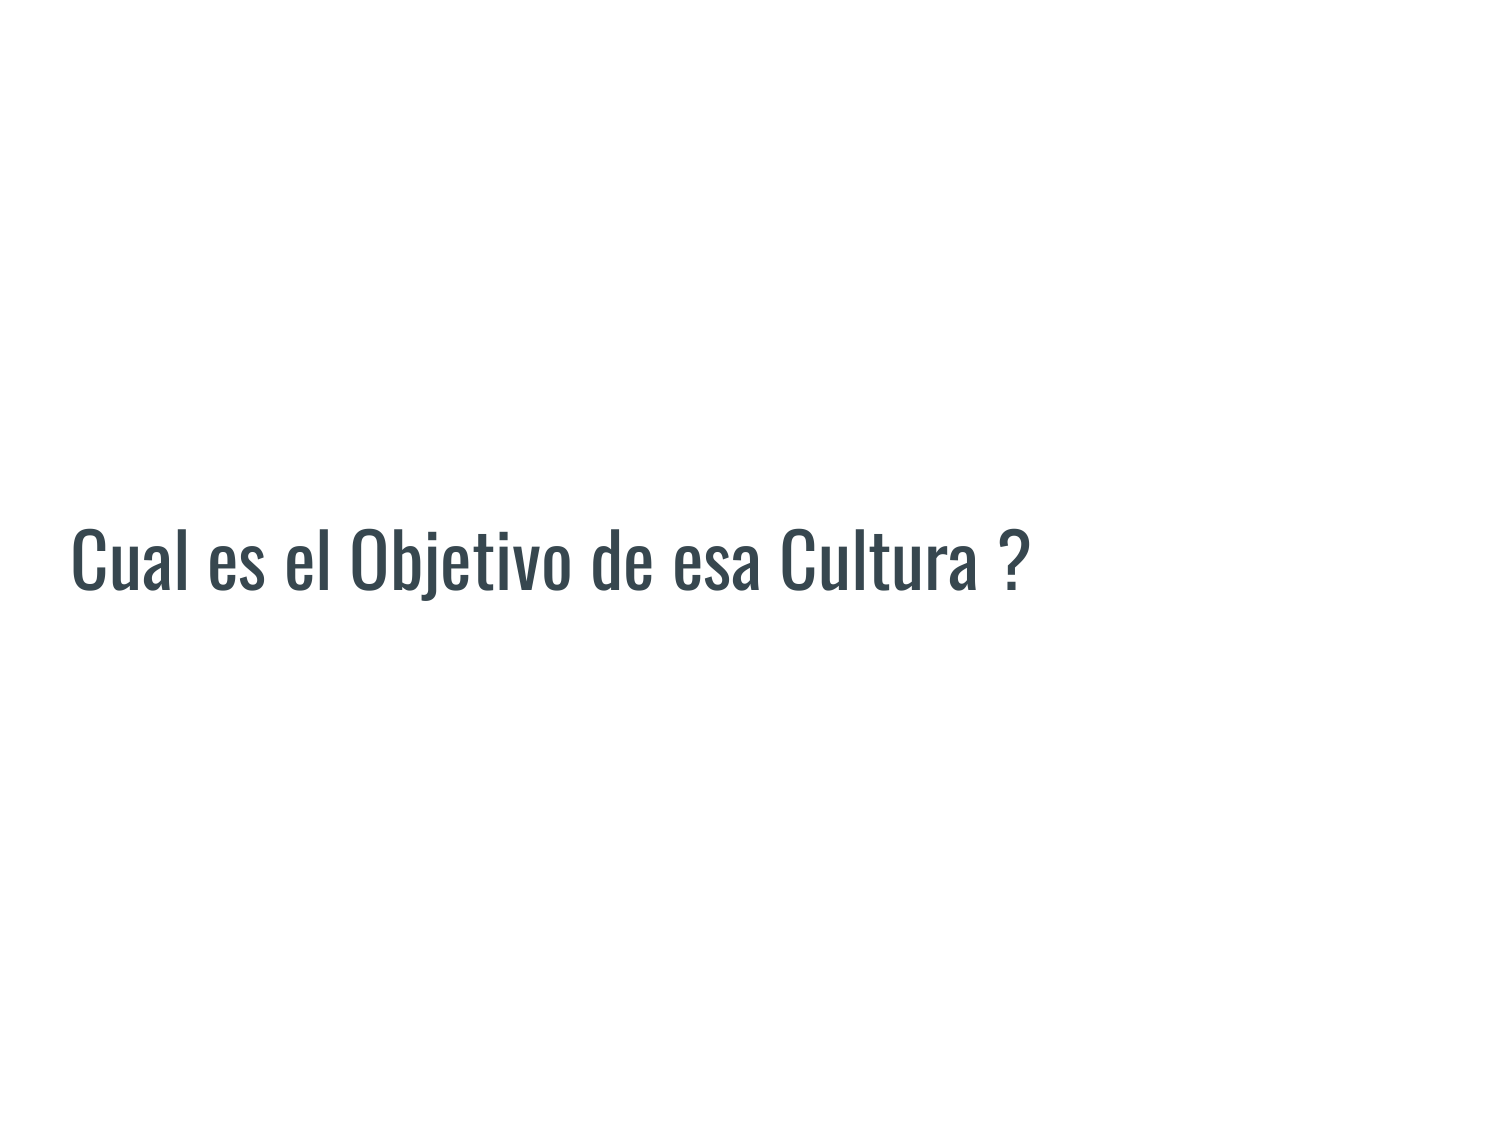

# Cual es el Objetivo de esa Cultura ?